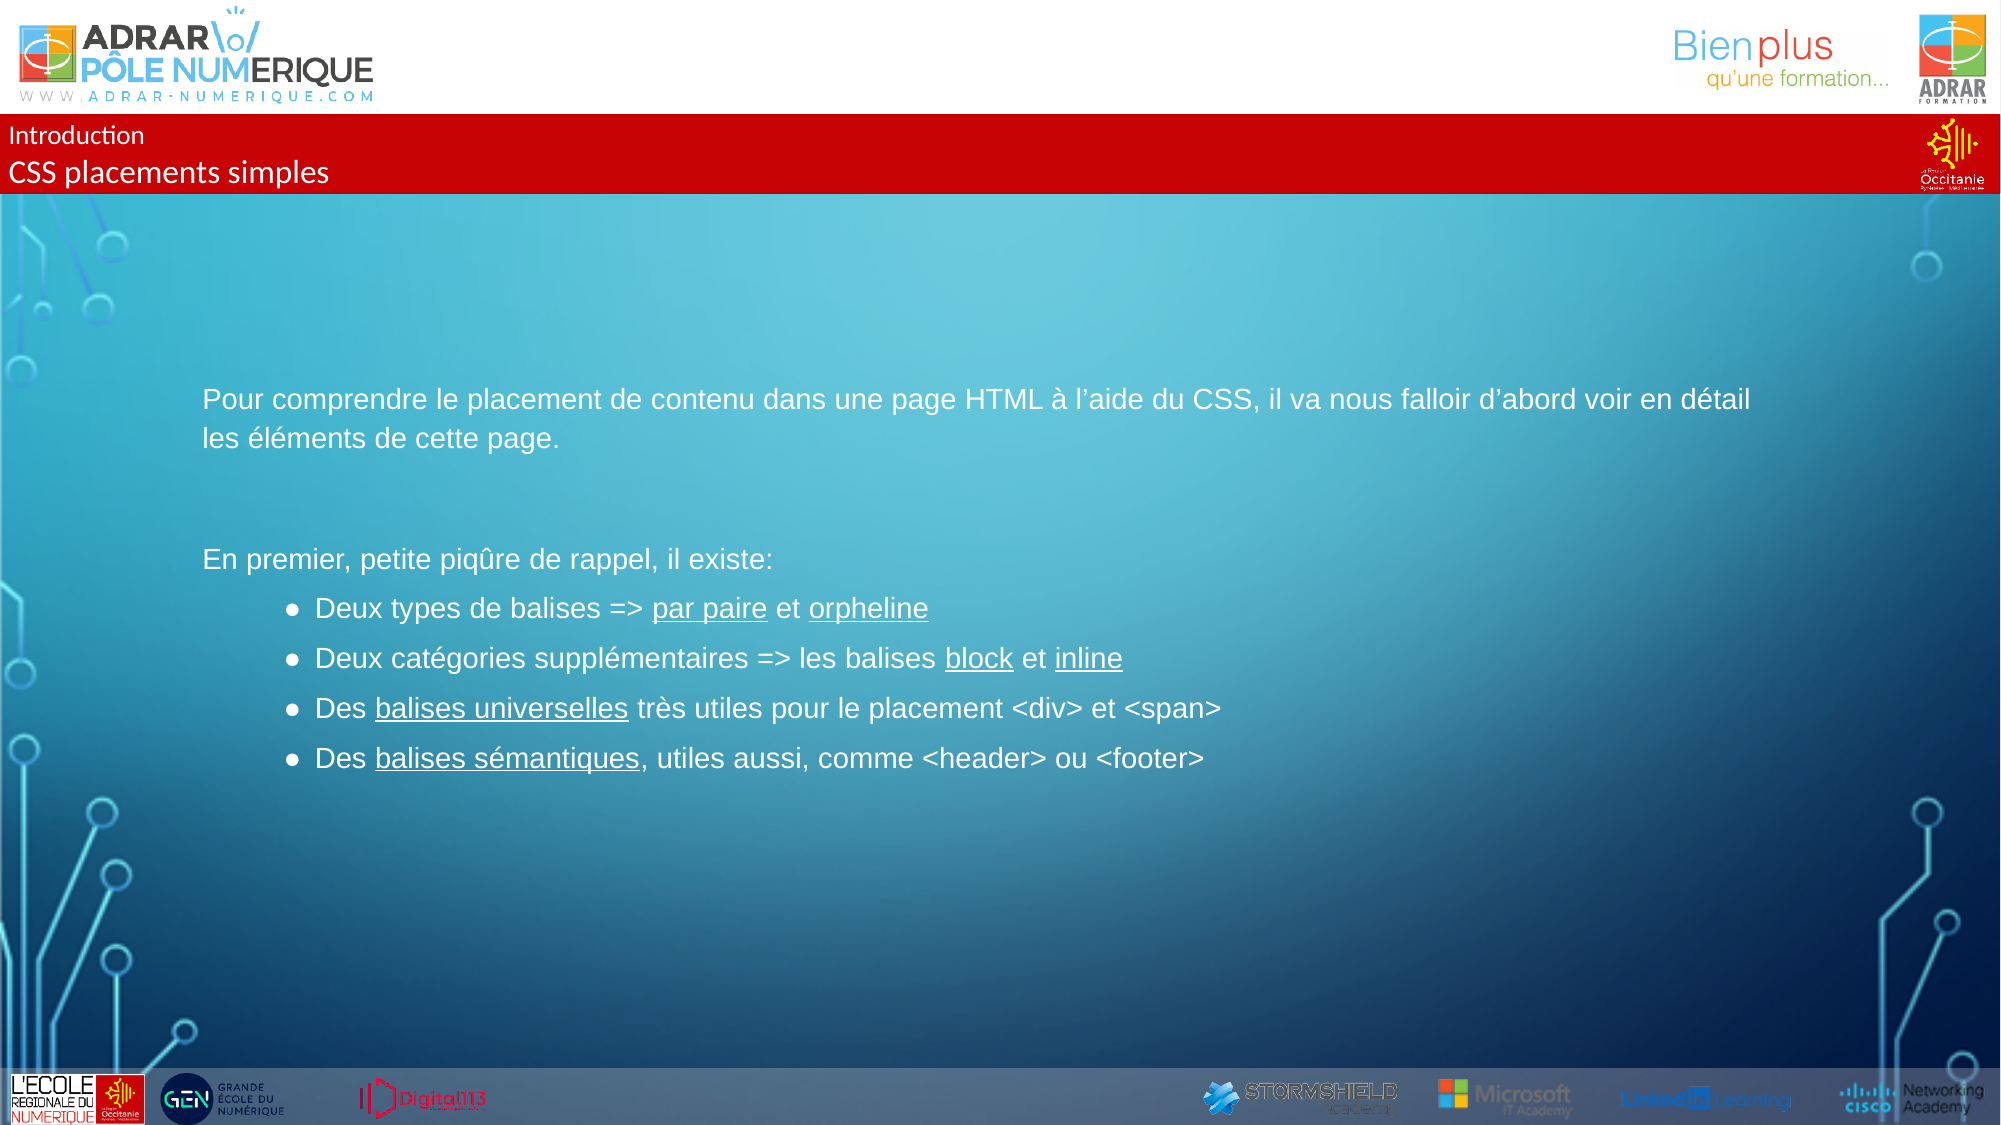

Introduction
CSS placements simples
Pour comprendre le placement de contenu dans une page HTML à l’aide du CSS, il va nous falloir d’abord voir en détail les éléments de cette page.

En premier, petite piqûre de rappel, il existe:
Deux types de balises => par paire et orpheline
Deux catégories supplémentaires => les balises block et inline
Des balises universelles très utiles pour le placement <div> et <span>
Des balises sémantiques, utiles aussi, comme <header> ou <footer>